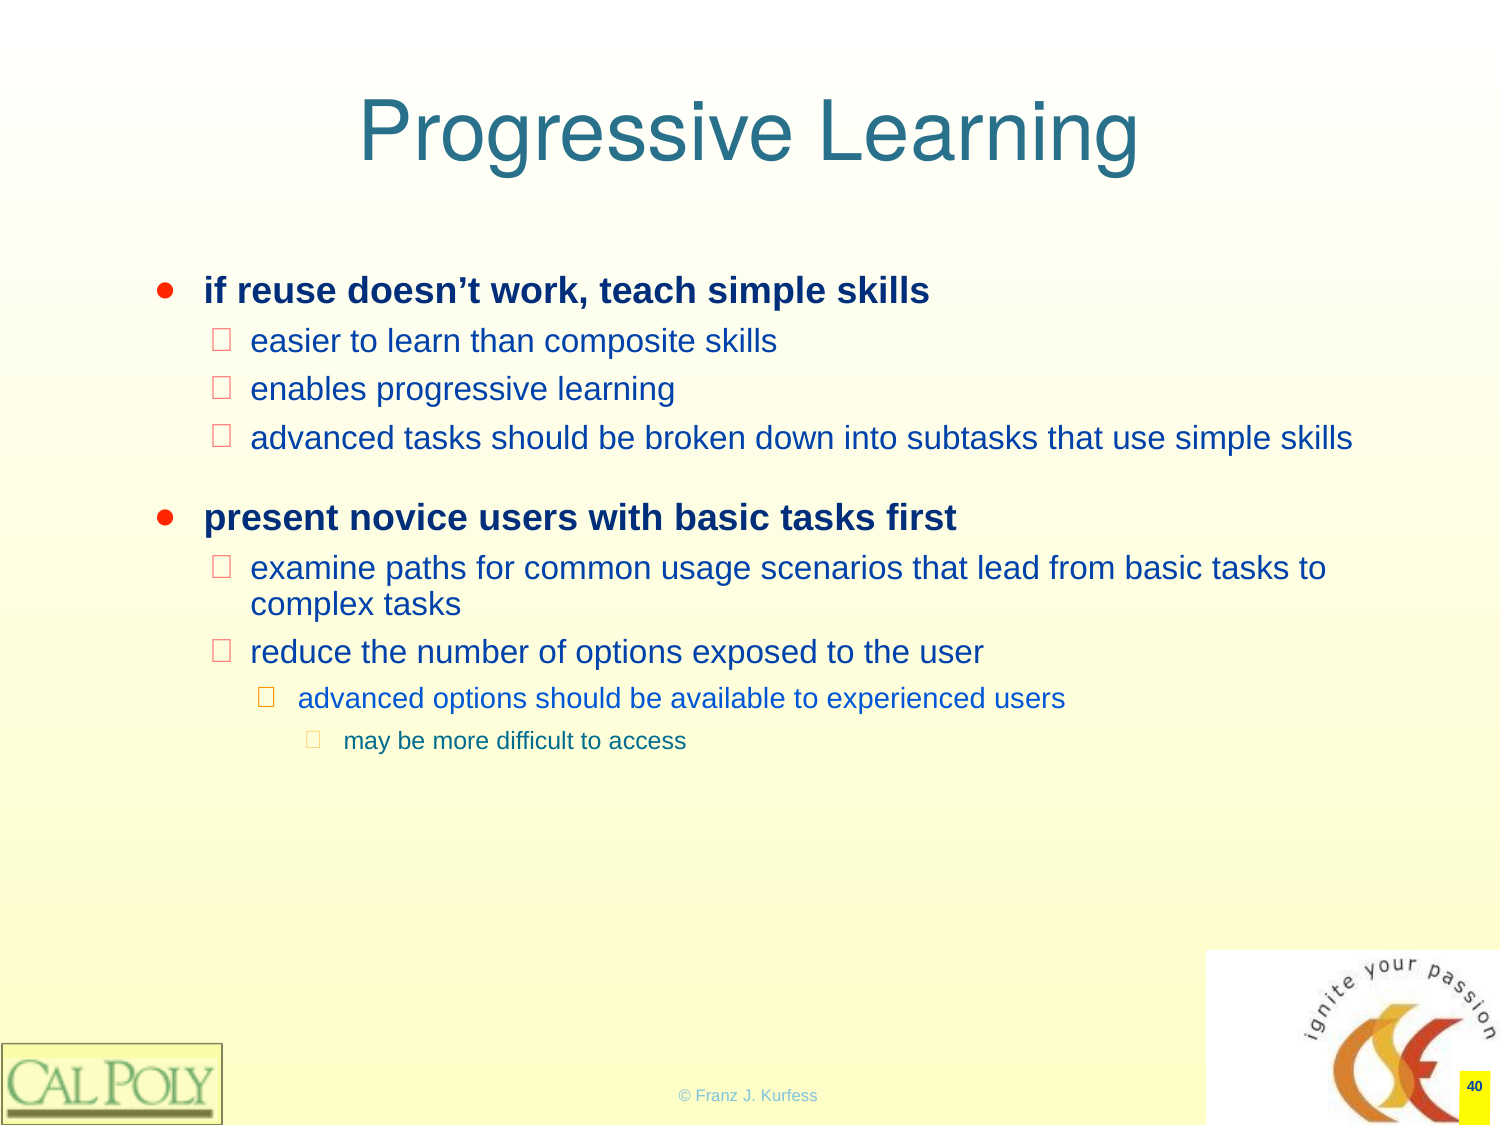

# Progressive Learning
if reuse doesn’t work, teach simple skills
easier to learn than composite skills
enables progressive learning
advanced tasks should be broken down into subtasks that use simple skills
present novice users with basic tasks first
examine paths for common usage scenarios that lead from basic tasks to complex tasks
reduce the number of options exposed to the user
advanced options should be available to experienced users
may be more difficult to access
40